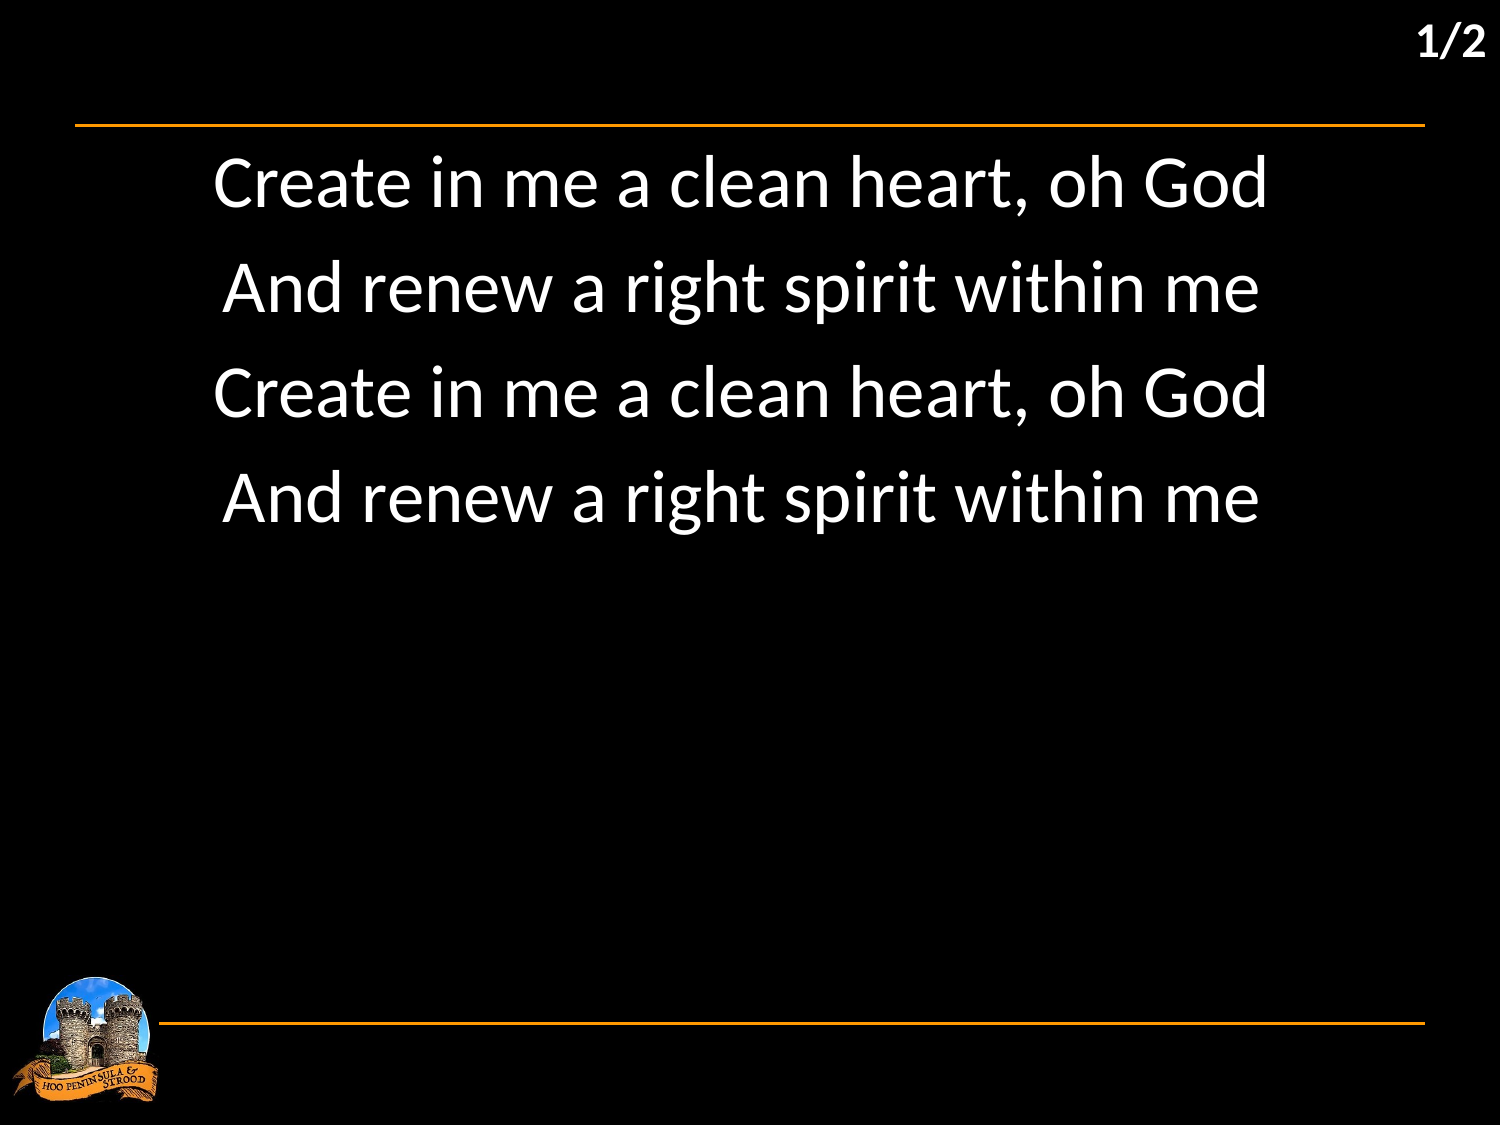

1/2
Create in me a clean heart, oh God
And renew a right spirit within me
Create in me a clean heart, oh God
And renew a right spirit within me